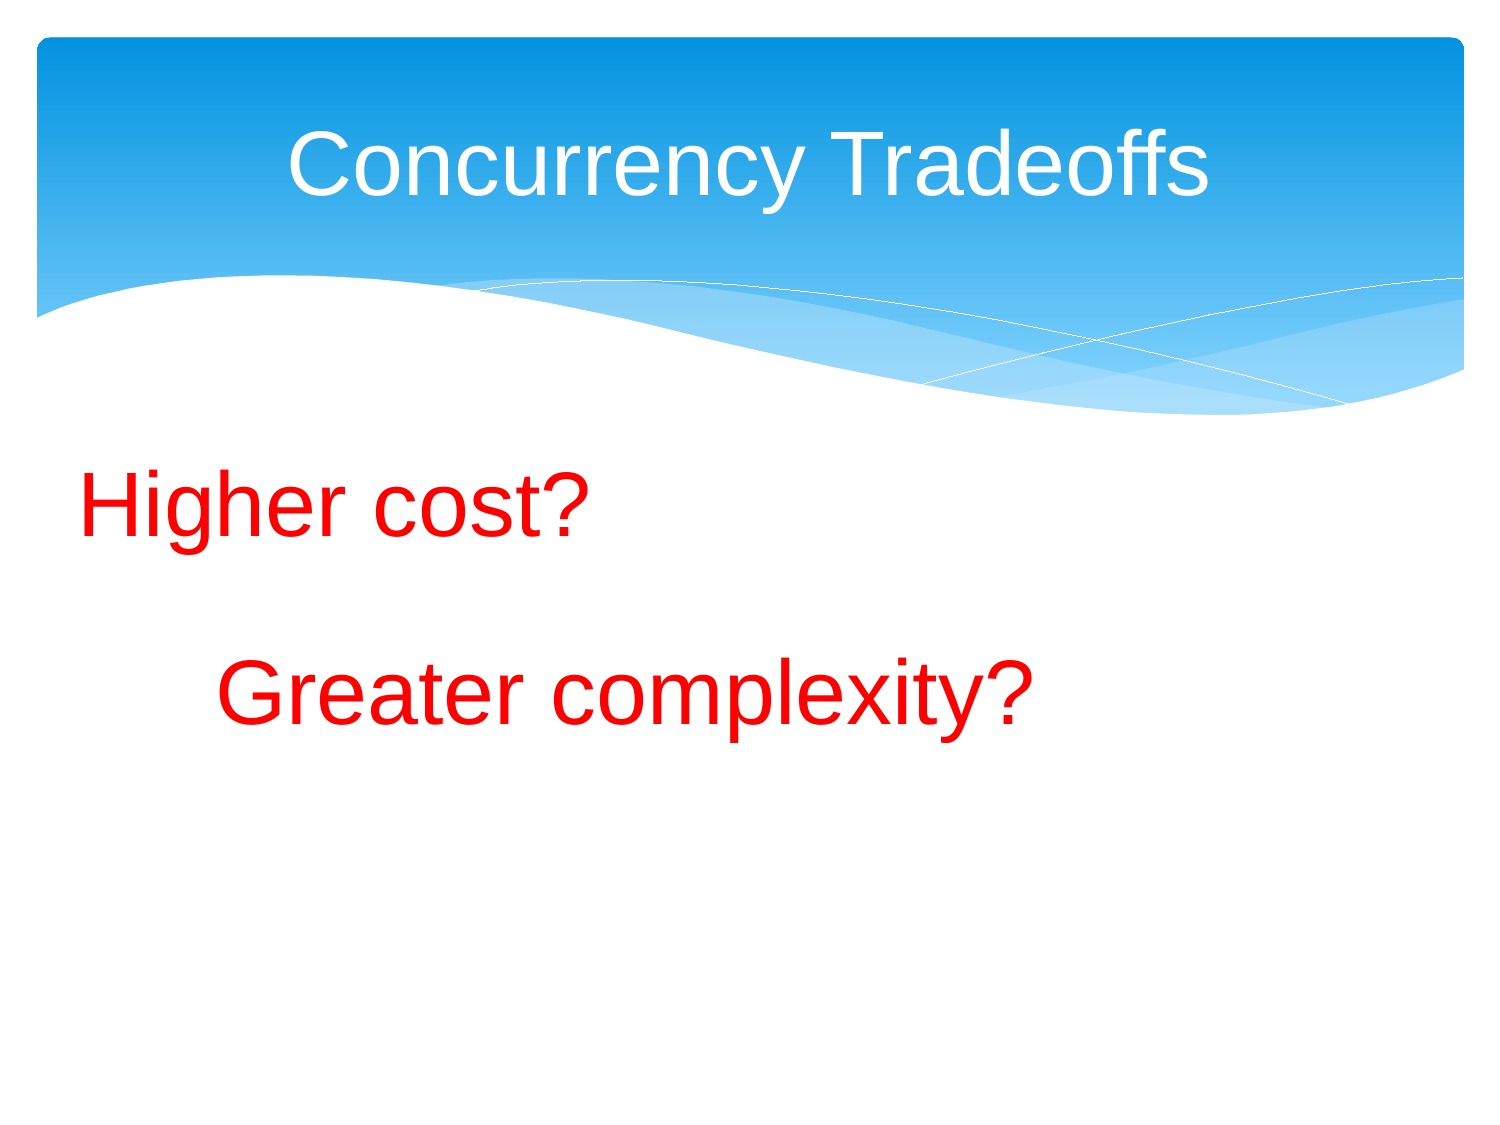

# Concurrency Tradeoffs
Higher cost?
Greater complexity?